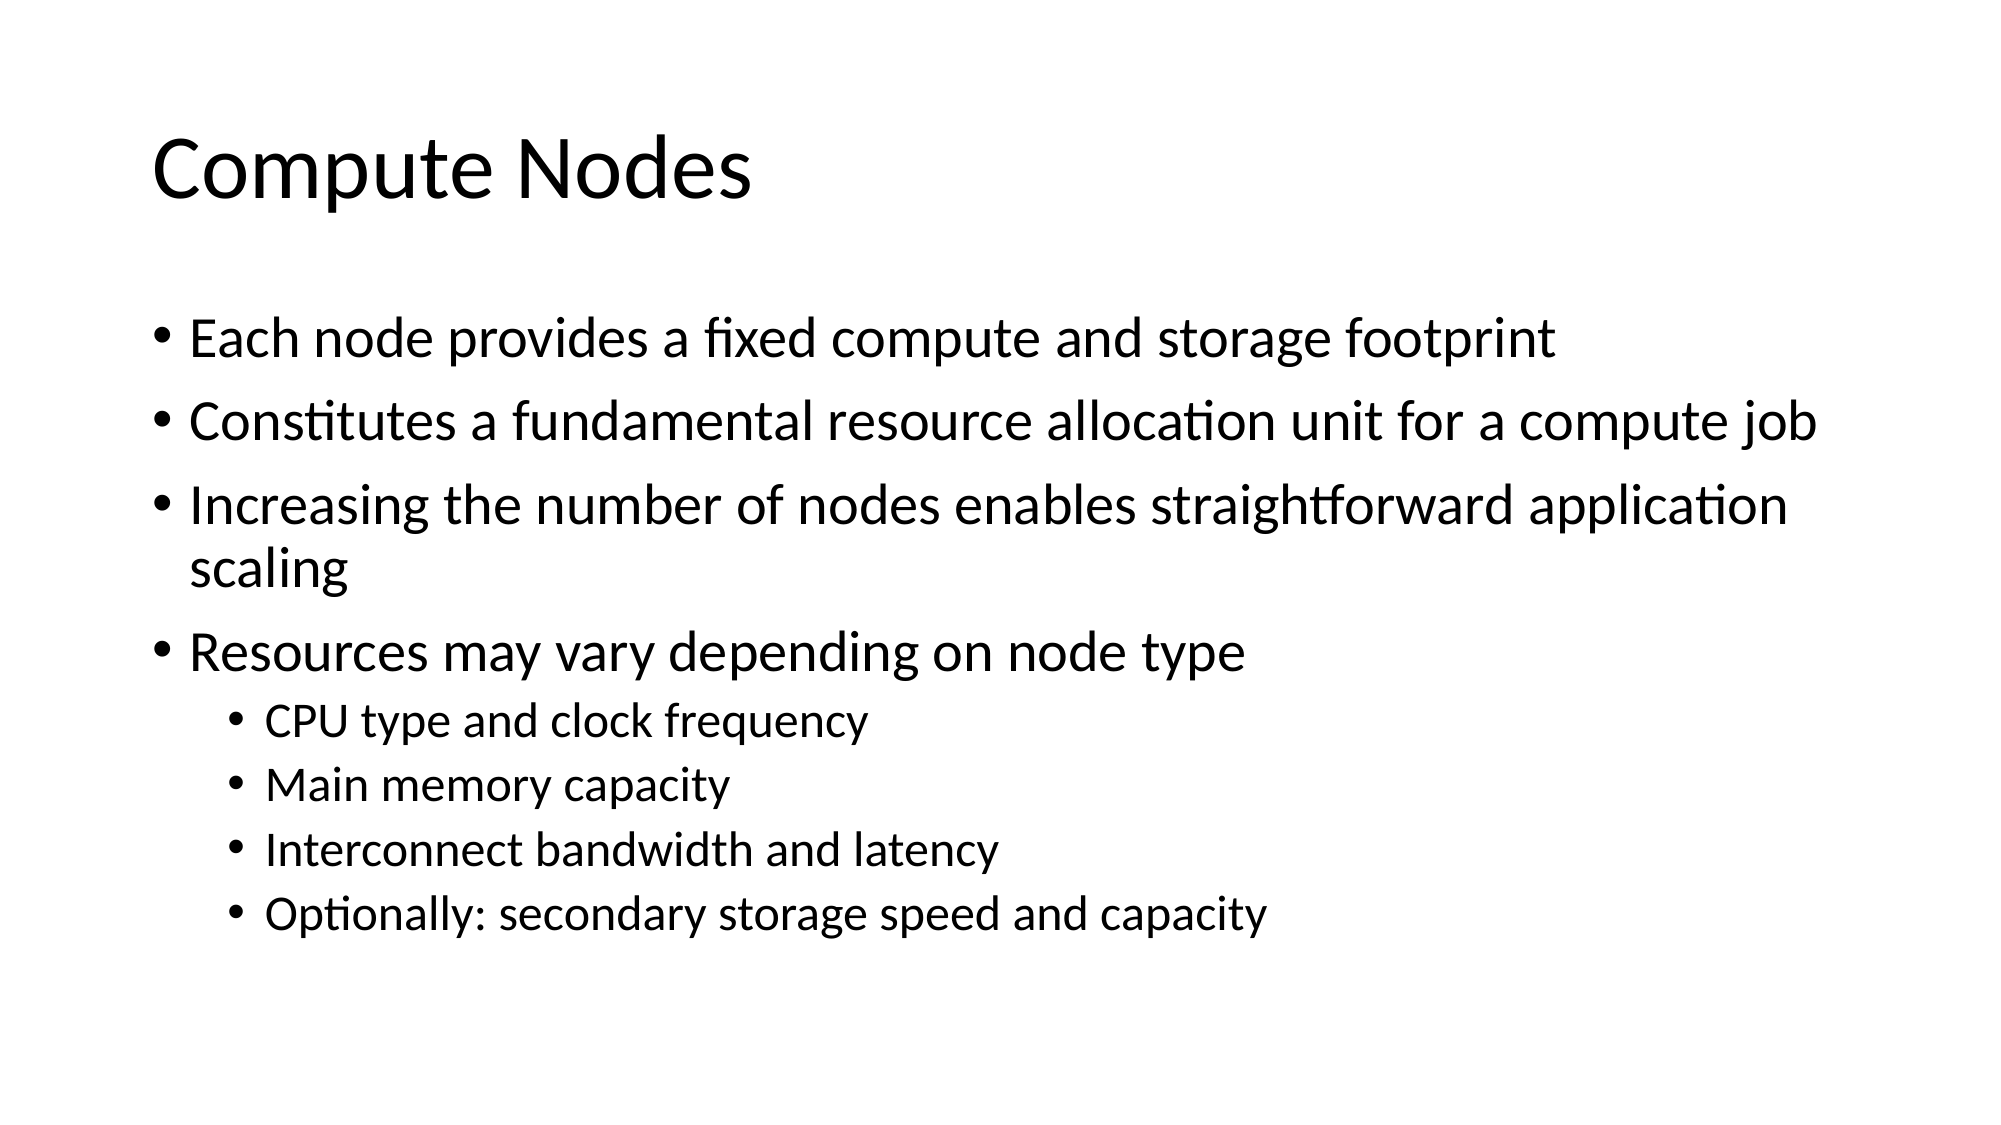

# Compute Nodes
Each node provides a fixed compute and storage footprint
Constitutes a fundamental resource allocation unit for a compute job
Increasing the number of nodes enables straightforward application scaling
Resources may vary depending on node type
CPU type and clock frequency
Main memory capacity
Interconnect bandwidth and latency
Optionally: secondary storage speed and capacity